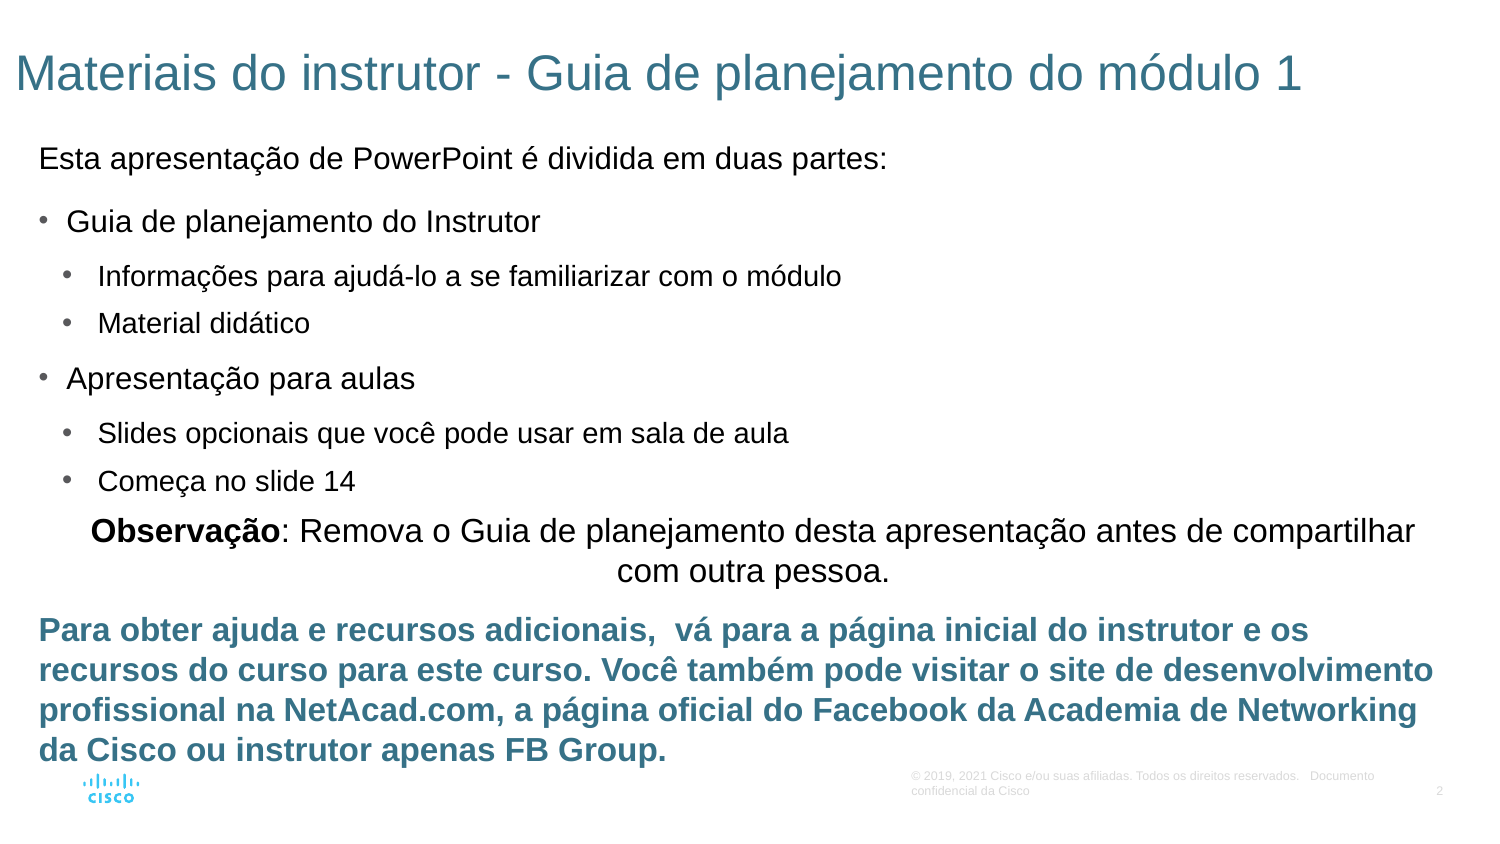

# Materiais do instrutor - Guia de planejamento do módulo 1
Esta apresentação de PowerPoint é dividida em duas partes:
Guia de planejamento do Instrutor
Informações para ajudá-lo a se familiarizar com o módulo
Material didático
Apresentação para aulas
Slides opcionais que você pode usar em sala de aula
Começa no slide 14
Observação: Remova o Guia de planejamento desta apresentação antes de compartilhar com outra pessoa.
Para obter ajuda e recursos adicionais,  vá para a página inicial do instrutor e os recursos do curso para este curso. Você também pode visitar o site de desenvolvimento profissional na NetAcad.com, a página oficial do Facebook da Academia de Networking da Cisco ou instrutor apenas FB Group.